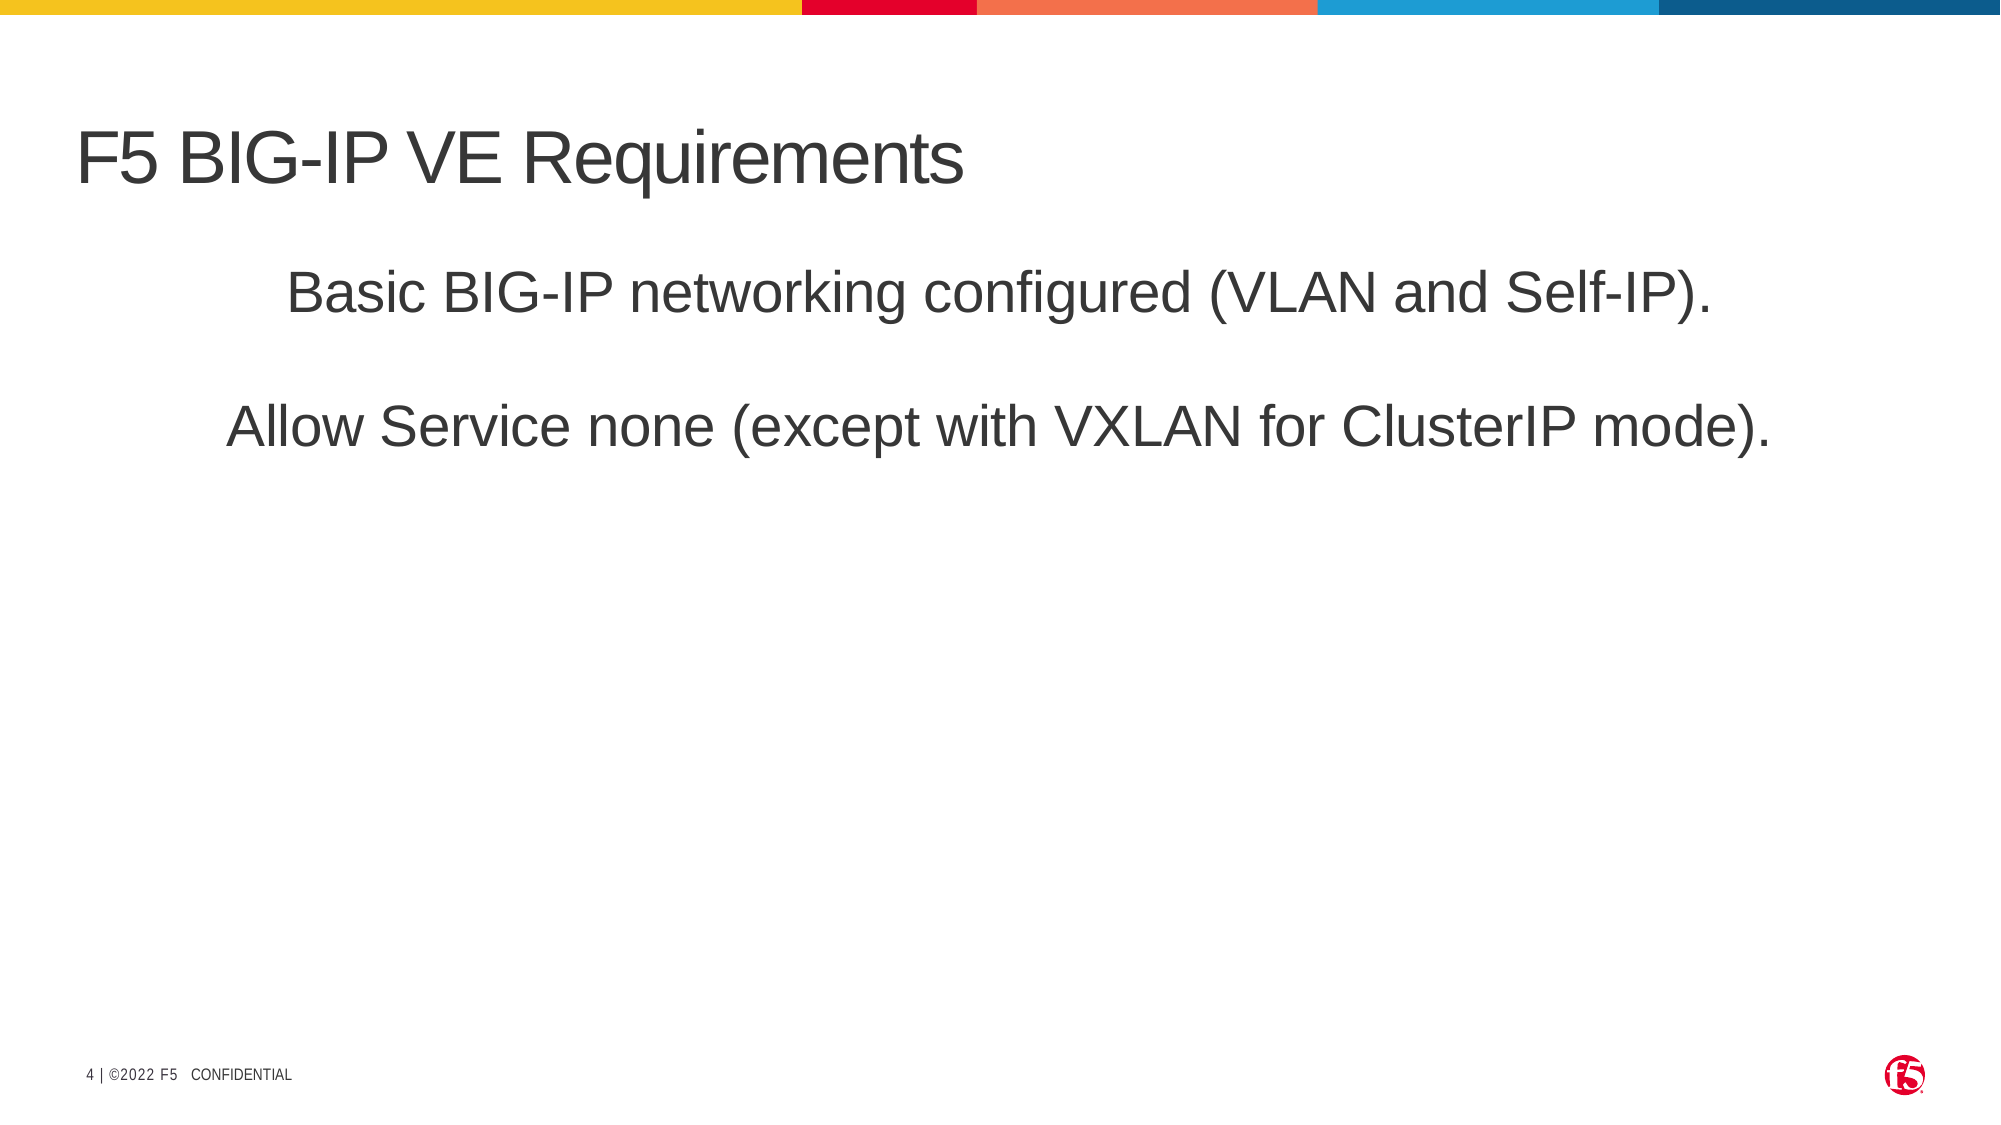

# F5 BIG-IP VE Requirements
Basic BIG-IP networking configured (VLAN and Self-IP).
Allow Service none (except with VXLAN for ClusterIP mode).
CONFIDENTIAL